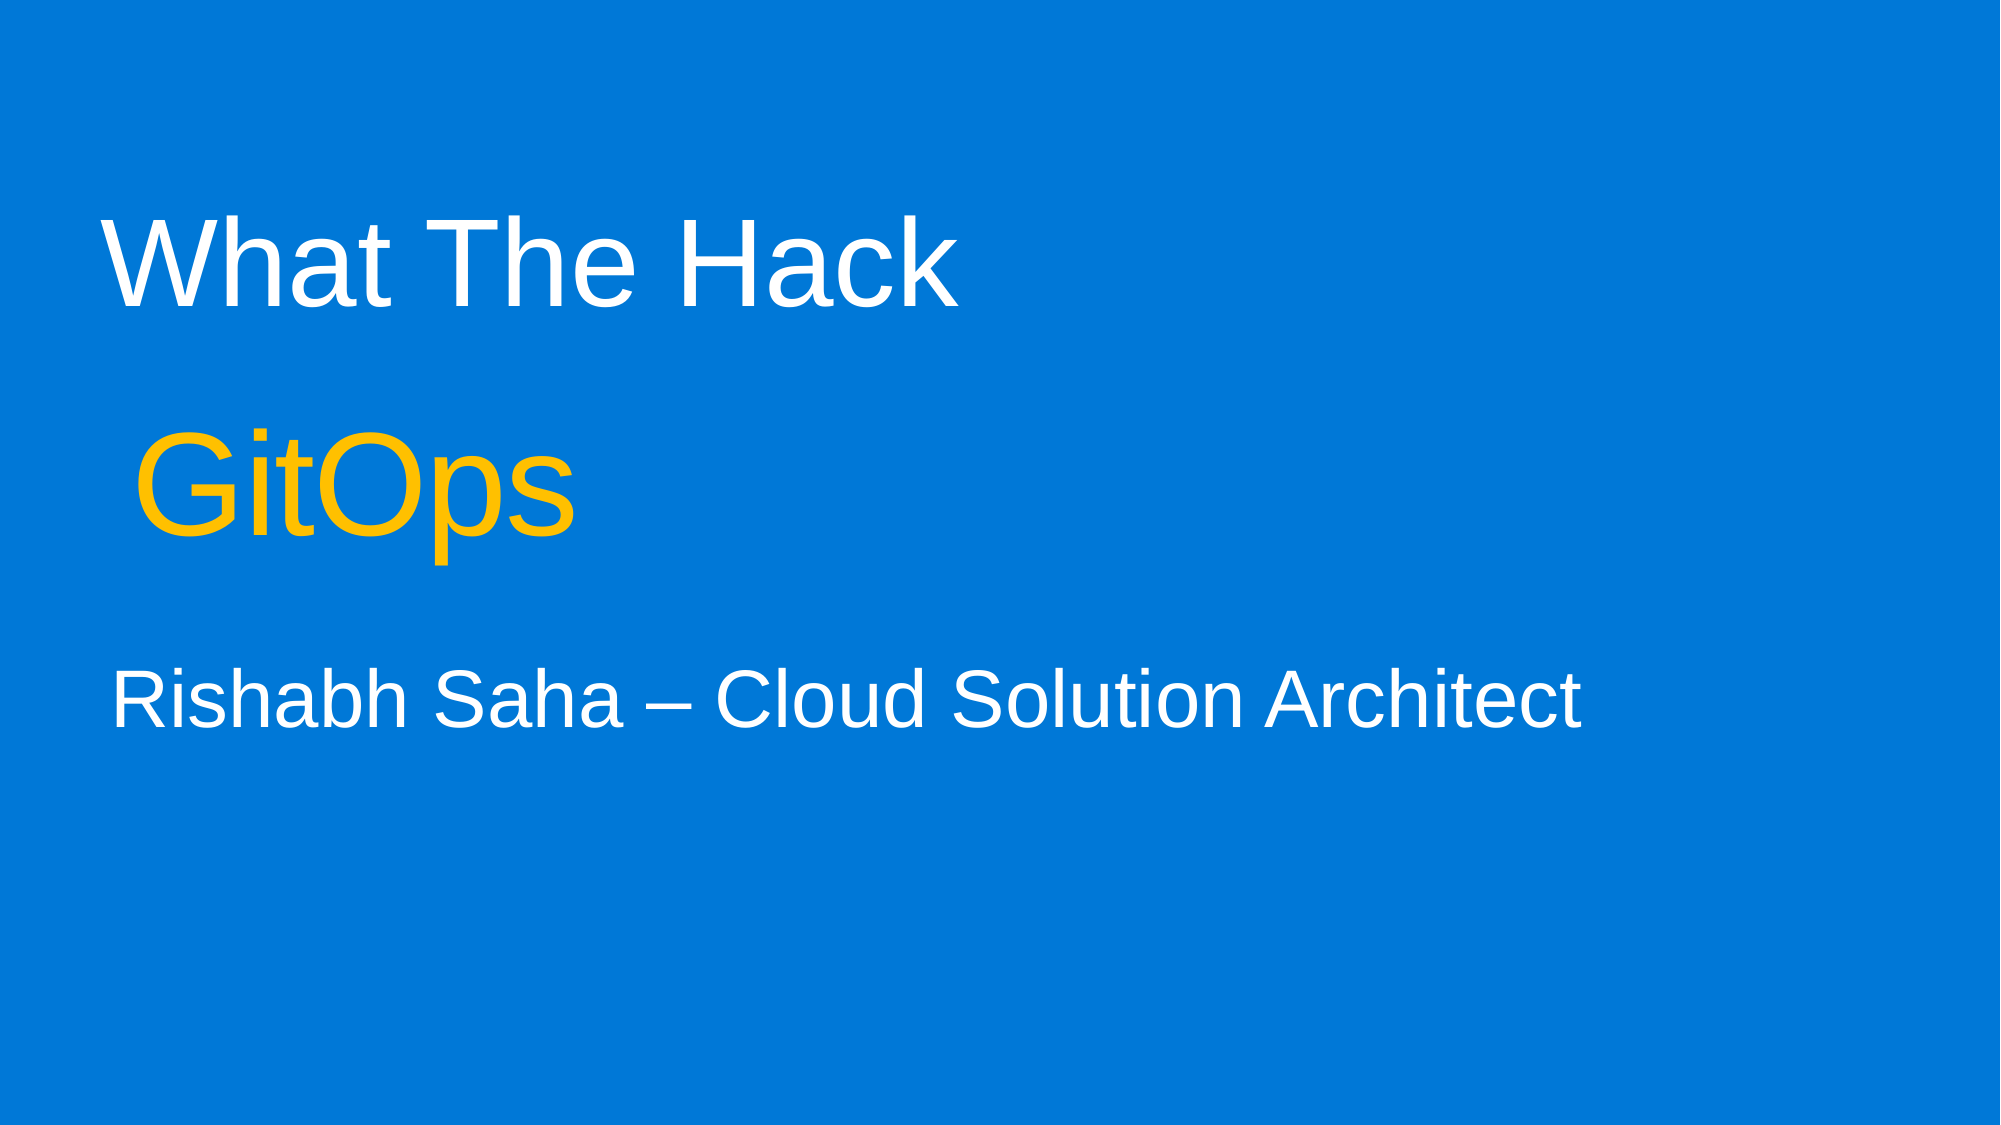

What The Hack
# GitOps
Rishabh Saha – Cloud Solution Architect